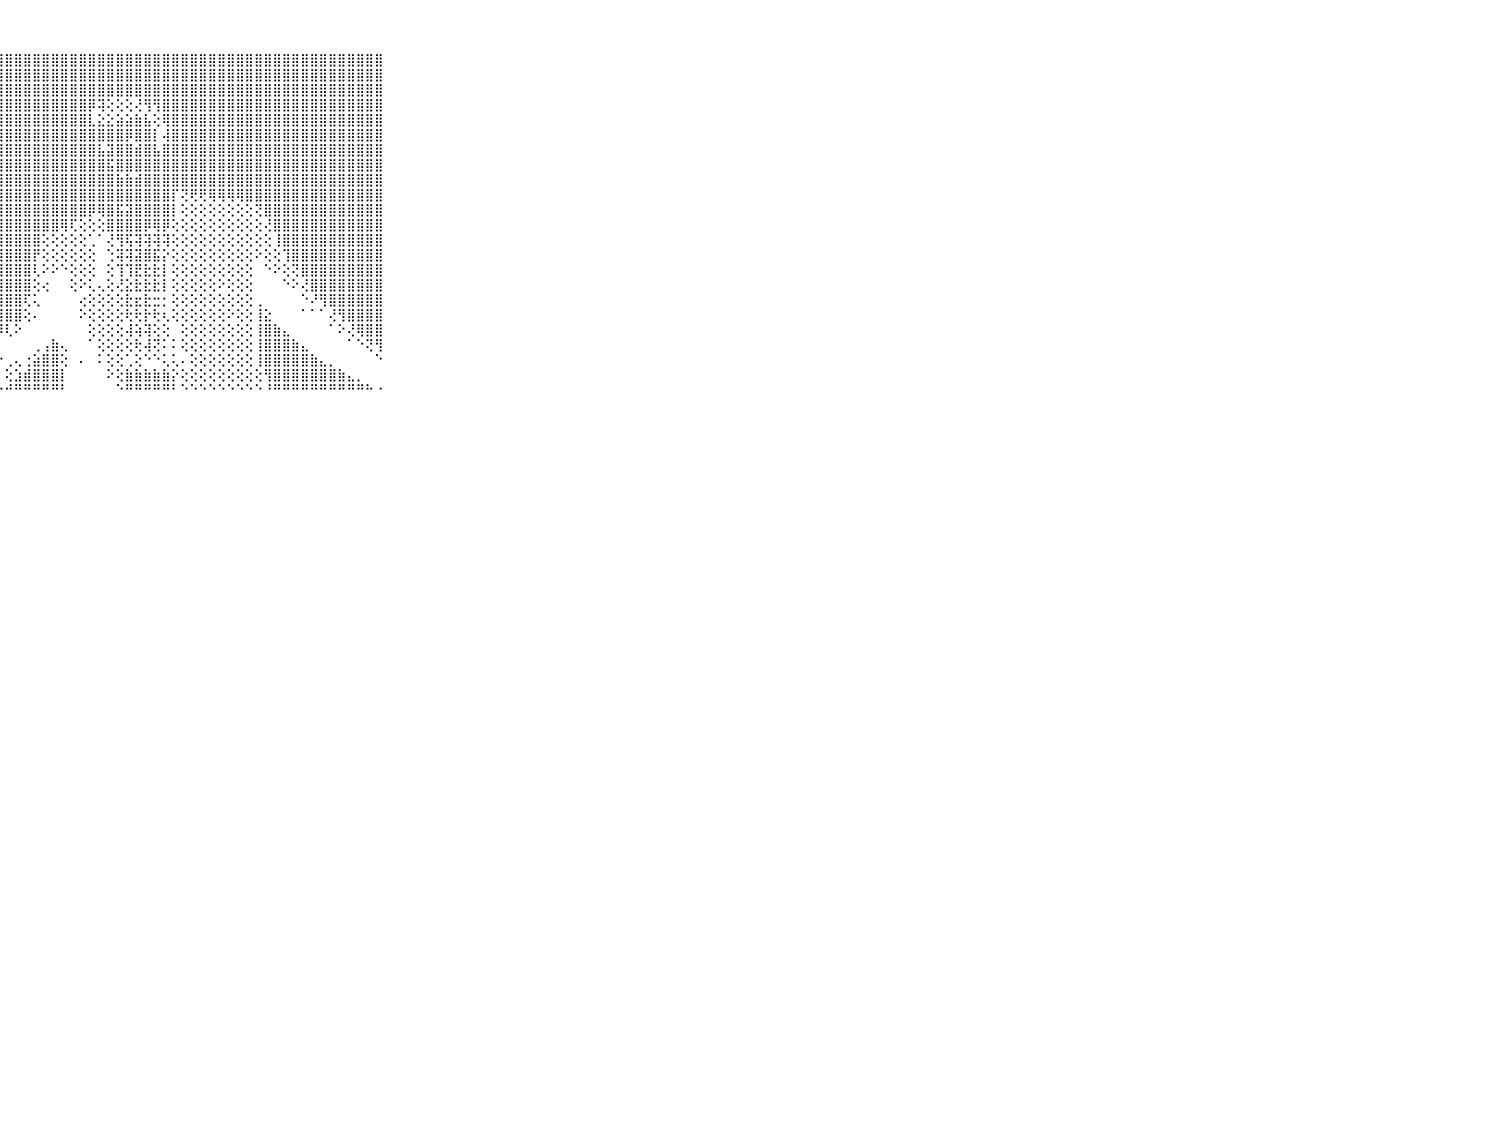

⠀⠀⠀⠀⠀⠀⠀⠀⠀⠀⠀⣿⣿⣿⣿⣿⣿⣿⣿⣿⣿⣿⣿⣿⣿⣿⣿⣿⣿⣿⣿⣿⣿⣿⣿⣿⣿⣿⣿⣿⣿⣿⣿⣿⣿⣿⣿⣿⣿⣿⣿⣿⣿⣿⣿⣿⣿⣿⣿⣿⣿⣿⣿⣿⣿⣿⣿⣿⣿⠀⠀⠀⠀⠀⠀⠀⠀⠀⠀⠀⠀
⠀⠀⠀⠀⠀⠀⠀⠀⠀⠀⠀⣿⣿⣿⣿⣿⣿⣿⣿⣿⣿⣿⣿⣿⣿⣿⣿⣿⣿⣿⣿⣿⣿⣿⣿⣿⣿⣿⣿⣿⣿⣿⣿⣿⣿⣿⣿⣿⣿⣿⣿⣿⣿⣿⣿⣿⣿⣿⣿⣿⣿⣿⣿⣿⣿⣿⣿⣿⣿⠀⠀⠀⠀⠀⠀⠀⠀⠀⠀⠀⠀
⠀⠀⠀⠀⠀⠀⠀⠀⠀⠀⠀⣿⣿⣿⣿⣿⣿⣿⣿⣿⣿⣿⣿⣿⣿⣿⣿⣿⣿⣿⣿⣿⣿⣿⣿⣿⣿⣿⣿⣿⣿⣿⣿⣿⣿⣿⣿⣿⣿⣿⣿⣿⣿⣿⣿⣿⣿⣿⣿⣿⣿⣿⣿⣿⣿⣿⣿⣿⣿⠀⠀⠀⠀⠀⠀⠀⠀⠀⠀⠀⠀
⠀⠀⠀⠀⠀⠀⠀⠀⠀⠀⠀⣿⣿⣿⣿⣿⣿⣿⣿⣿⣿⣿⣿⣿⣿⣿⣿⣿⣿⣿⣿⣿⣿⣿⣿⣿⣿⡿⢽⢕⢕⢕⢜⢻⢻⣿⣿⣿⣿⣿⣿⣿⣿⣿⣿⣿⣿⣿⣿⣿⣿⣿⣿⣿⣿⣿⣿⣿⣿⠀⠀⠀⠀⠀⠀⠀⠀⠀⠀⠀⠀
⠀⠀⠀⠀⠀⠀⠀⠀⠀⠀⠀⣿⣿⣿⣿⣿⣿⣿⣿⣿⣿⣿⣿⣿⣿⣿⣿⣿⣿⣿⣿⣿⣿⣿⣿⣿⣿⣇⣕⣕⣵⣵⣷⣧⢕⢿⣿⣿⣿⣿⣿⣿⣿⣿⣿⣿⣿⣿⣿⣿⣿⣿⣿⣿⣿⣿⣿⣿⣿⠀⠀⠀⠀⠀⠀⠀⠀⠀⠀⠀⠀
⠀⠀⠀⠀⠀⠀⠀⠀⠀⠀⠀⣿⣿⣿⣿⣿⣿⣿⣿⣿⣿⣿⣿⣿⣿⣿⣿⣿⣿⣿⣿⣿⣿⣿⣿⣿⣿⣿⣿⣿⣿⡿⣿⣿⡇⢼⣿⣿⣿⣿⣿⣿⣿⣿⣿⣿⣿⣿⣿⣿⣿⣿⣿⣿⣿⣿⣿⣿⣿⠀⠀⠀⠀⠀⠀⠀⠀⠀⠀⠀⠀
⠀⠀⠀⠀⠀⠀⠀⠀⠀⠀⠀⣿⣿⣿⣿⣿⣿⣿⣿⣿⣿⣿⣿⣿⣿⣿⣿⣿⣿⣿⣿⣿⣿⣿⣿⣿⣿⣿⣧⣽⣿⣿⣾⣿⣧⣿⣿⣿⣿⣿⣿⣿⣿⣿⣿⣿⣿⣿⣿⣿⣿⣿⣿⣿⣿⣿⣿⣿⣿⠀⠀⠀⠀⠀⠀⠀⠀⠀⠀⠀⠀
⠀⠀⠀⠀⠀⠀⠀⠀⠀⠀⠀⣿⣿⣿⣿⣿⣿⣿⣿⣿⣿⣿⣿⣿⣿⣿⣿⣿⣿⣿⣿⣿⣿⣿⣿⣿⣿⣿⣿⣯⣿⣿⣿⣿⣿⣿⣿⣿⣿⣿⣿⣿⣿⣿⣿⣿⣿⣿⣿⣿⣿⣿⣿⣿⣿⣿⣿⣿⣿⠀⠀⠀⠀⠀⠀⠀⠀⠀⠀⠀⠀
⠀⠀⠀⠀⠀⠀⠀⠀⠀⠀⠀⣿⣿⣿⣿⣿⣿⣿⣿⣿⣿⣿⣿⣿⣿⣿⣿⣿⣿⣿⣿⣿⣿⣿⣿⣿⣿⣿⣿⣿⣷⣷⣾⣿⣿⣿⣿⣿⣿⣿⣿⣿⣿⣿⣿⣿⣿⣿⣿⣿⣿⣿⣿⣿⣿⣿⣿⣿⣿⠀⠀⠀⠀⠀⠀⠀⠀⠀⠀⠀⠀
⠀⠀⠀⠀⠀⠀⠀⠀⠀⠀⠀⣿⣿⣿⣿⣿⣿⣿⣿⣿⣿⣿⣿⣿⣿⣿⣿⣿⣿⣿⣿⣿⣿⣿⣿⣿⣿⣿⣿⣿⣿⣿⣿⣿⣿⣿⡏⢝⢟⢟⢿⢿⢿⢿⣿⣿⣿⣿⣿⣿⣿⣿⣿⣿⣿⣿⣿⣿⣿⠀⠀⠀⠀⠀⠀⠀⠀⠀⠀⠀⠀
⠀⠀⠀⠀⠀⠀⠀⠀⠀⠀⠀⣿⣿⣿⣿⣿⣿⣿⣿⣿⣿⣿⣿⣿⣿⣿⣿⣿⣿⣿⣿⣿⣿⣿⣿⣿⣿⡿⢿⣿⣯⣽⣿⣿⣿⣿⡇⢕⢕⢕⢕⢕⢕⢕⢕⢝⣿⣿⣿⣿⣿⣿⣿⣿⣿⣿⣿⣿⣿⠀⠀⠀⠀⠀⠀⠀⠀⠀⠀⠀⠀
⠀⠀⠀⠀⠀⠀⠀⠀⠀⠀⠀⣿⣿⣿⣿⣿⣿⣿⣿⣿⣿⣿⣿⣿⣿⣿⣿⣿⣿⣿⣿⣿⣿⣿⢿⢏⢕⢕⢕⣿⣿⣿⣿⡿⢿⡿⢕⢕⢕⢕⢕⢕⢕⢕⢕⢕⢜⣿⣿⣿⣿⣿⣿⣿⣿⣿⣿⣿⣿⠀⠀⠀⠀⠀⠀⠀⠀⠀⠀⠀⠀
⠀⠀⠀⠀⠀⠀⠀⠀⠀⠀⠀⣿⣿⣿⣿⣿⣿⣿⣿⣿⣿⣿⣿⣿⣿⣿⣿⣿⣿⣿⣿⣿⢕⢕⢕⢕⢕⢁⠁⢜⢻⢯⢽⢽⢽⢽⢕⢕⢕⢕⢕⢕⢕⢕⢕⢕⢕⢸⣿⣿⣿⣿⣿⣿⣿⣿⣿⣿⣿⠀⠀⠀⠀⠀⠀⠀⠀⠀⠀⠀⠀
⠀⠀⠀⠀⠀⠀⠀⠀⠀⠀⠀⣿⣿⣿⣿⣿⣿⣿⣿⣿⣿⣿⣿⣿⣿⣿⣿⣿⣿⣿⣿⡟⢕⢕⢕⢕⢕⢕⠀⢑⢽⢽⣽⣿⣯⡕⢕⢕⢕⢕⢕⢕⢕⢕⢕⠕⢕⢕⢹⣿⣿⣿⣿⣿⣿⣿⣿⣿⣿⠀⠀⠀⠀⠀⠀⠀⠀⠀⠀⠀⠀
⠀⠀⠀⠀⠀⠀⠀⠀⠀⠀⠀⣿⣿⣿⣿⣿⣿⣿⣿⣿⣿⣿⣿⣿⣿⣿⣿⣿⣿⣿⣿⢇⠕⠕⠑⢕⢕⢕⠀⢕⢹⢹⣟⣗⣗⡇⢕⢕⢕⢕⢕⢕⢕⢕⢕⠀⠑⠕⢕⢝⣿⣿⣿⣿⣿⣿⣿⣿⣿⠀⠀⠀⠀⠀⠀⠀⠀⠀⠀⠀⠀
⠀⠀⠀⠀⠀⠀⠀⠀⠀⠀⠀⣿⣿⣿⣿⣿⣿⣿⣿⣿⣿⣿⣿⣿⣿⣿⣿⣿⣿⣿⣿⢕⢔⠀⠀⢕⠕⢅⢄⢕⢜⣕⣗⣗⣗⡇⢕⢕⢕⢕⢕⠕⢕⢕⢕⠀⠀⠀⠑⠕⢜⣿⣿⣿⣿⣿⣿⣿⣿⠀⠀⠀⠀⠀⠀⠀⠀⠀⠀⠀⠀
⠀⠀⠀⠀⠀⠀⠀⠀⠀⠀⠀⣿⣿⣿⣿⣿⣿⣿⣿⣿⣿⣿⣿⣿⣿⣿⣿⣿⣿⣿⢏⢅⠀⠀⠀⠀⢔⢕⢕⢕⢕⣗⣖⣗⣒⡂⢕⢕⢕⢕⢕⢕⢕⢕⢕⢀⠀⠀⠀⠀⠑⠜⢻⣿⣿⣿⣿⣿⣿⠀⠀⠀⠀⠀⠀⠀⠀⠀⠀⠀⠀
⠀⠀⠀⠀⠀⠀⠀⠀⠀⠀⠀⣿⣿⣿⣿⣿⣿⣿⣿⣿⣿⣿⣿⣿⣿⣿⣿⣿⣿⣿⢕⠄⠀⠀⠀⠀⠕⢕⢕⢕⢕⢗⢗⡗⢗⢆⢕⢕⢕⢕⢕⢕⠕⢕⢕⢸⣕⠀⠀⠀⠁⠁⠁⢜⢻⣿⣿⣿⣿⠀⠀⠀⠀⠀⠀⠀⠀⠀⠀⠀⠀
⠀⠀⠀⠀⠀⠀⠀⠀⠀⠀⠀⣿⣿⣿⣿⣿⣿⣿⣿⣿⣿⣿⣿⣿⣿⣿⣿⡿⢇⠕⠀⠀⠀⠀⠀⠀⠀⢕⢕⢕⢕⢼⢵⢽⢕⢕⠀⢕⢕⢕⢕⢕⢕⢕⢕⢸⣿⣷⣄⠀⠀⠀⠀⠁⠕⢜⢿⣿⣿⠀⠀⠀⠀⠀⠀⠀⠀⠀⠀⠀⠀
⠀⠀⠀⠀⠀⠀⠀⠀⠀⠀⠀⣿⣿⣿⣿⣿⣿⣿⣿⣿⣿⣿⣿⣿⣿⢟⠕⠁⠀⠀⠀⢀⢠⣷⢄⠀⠀⠁⢕⢕⢕⢕⢗⢼⢝⠅⠅⢕⢕⢕⢕⢕⢕⢕⢕⢸⣿⣿⣿⣷⣄⠀⠀⠀⠀⠁⠑⢝⢻⠀⠀⠀⠀⠀⠀⠀⠀⠀⠀⠀⠀
⠀⠀⠀⠀⠀⠀⠀⠀⠀⠀⠀⣿⣿⣿⣿⣿⣿⣿⣿⣿⣿⣿⣿⡿⢕⢐⠕⠐⢀⢄⢐⣵⣿⣿⢕⠀⠄⠀⠅⢕⢕⢁⢕⠑⠑⢅⢅⠄⢕⢕⢕⢕⢕⢕⢕⢸⣿⣿⣿⣿⣿⣷⣄⡀⠀⠀⠀⠀⠑⠀⠀⠀⠀⠀⠀⠀⠀⠀⠀⠀⠀
⠀⠀⠀⠀⠀⠀⠀⠀⠀⠀⠀⣿⣿⣿⣿⣿⣿⣿⣿⣿⣿⢿⠟⠕⠀⠁⠀⠅⢕⣱⣾⣿⣿⣿⡇⠀⠀⠀⠀⠕⢕⣷⣷⣷⣷⣷⡕⢕⢕⢕⢕⢕⢕⢕⢕⢕⢻⣿⣿⣿⣿⣿⣿⣿⣷⣄⡀⠀⠀⠀⠀⠀⠀⠀⠀⠀⠀⠀⠀⠀⠀
⠀⠀⠀⠀⠀⠀⠀⠀⠀⠀⠀⠛⠛⠛⠛⠛⠛⠛⠛⠙⠁⠀⠀⠀⠀⠀⠀⠐⠚⠛⠛⠛⠛⠛⠃⠀⠀⠀⠀⠀⠑⠛⠛⠛⠛⠛⠃⠑⠑⠑⠑⠑⠑⠑⠑⠑⠘⠛⠛⠛⠛⠛⠛⠛⠛⠛⠛⠓⠐⠀⠀⠀⠀⠀⠀⠀⠀⠀⠀⠀⠀